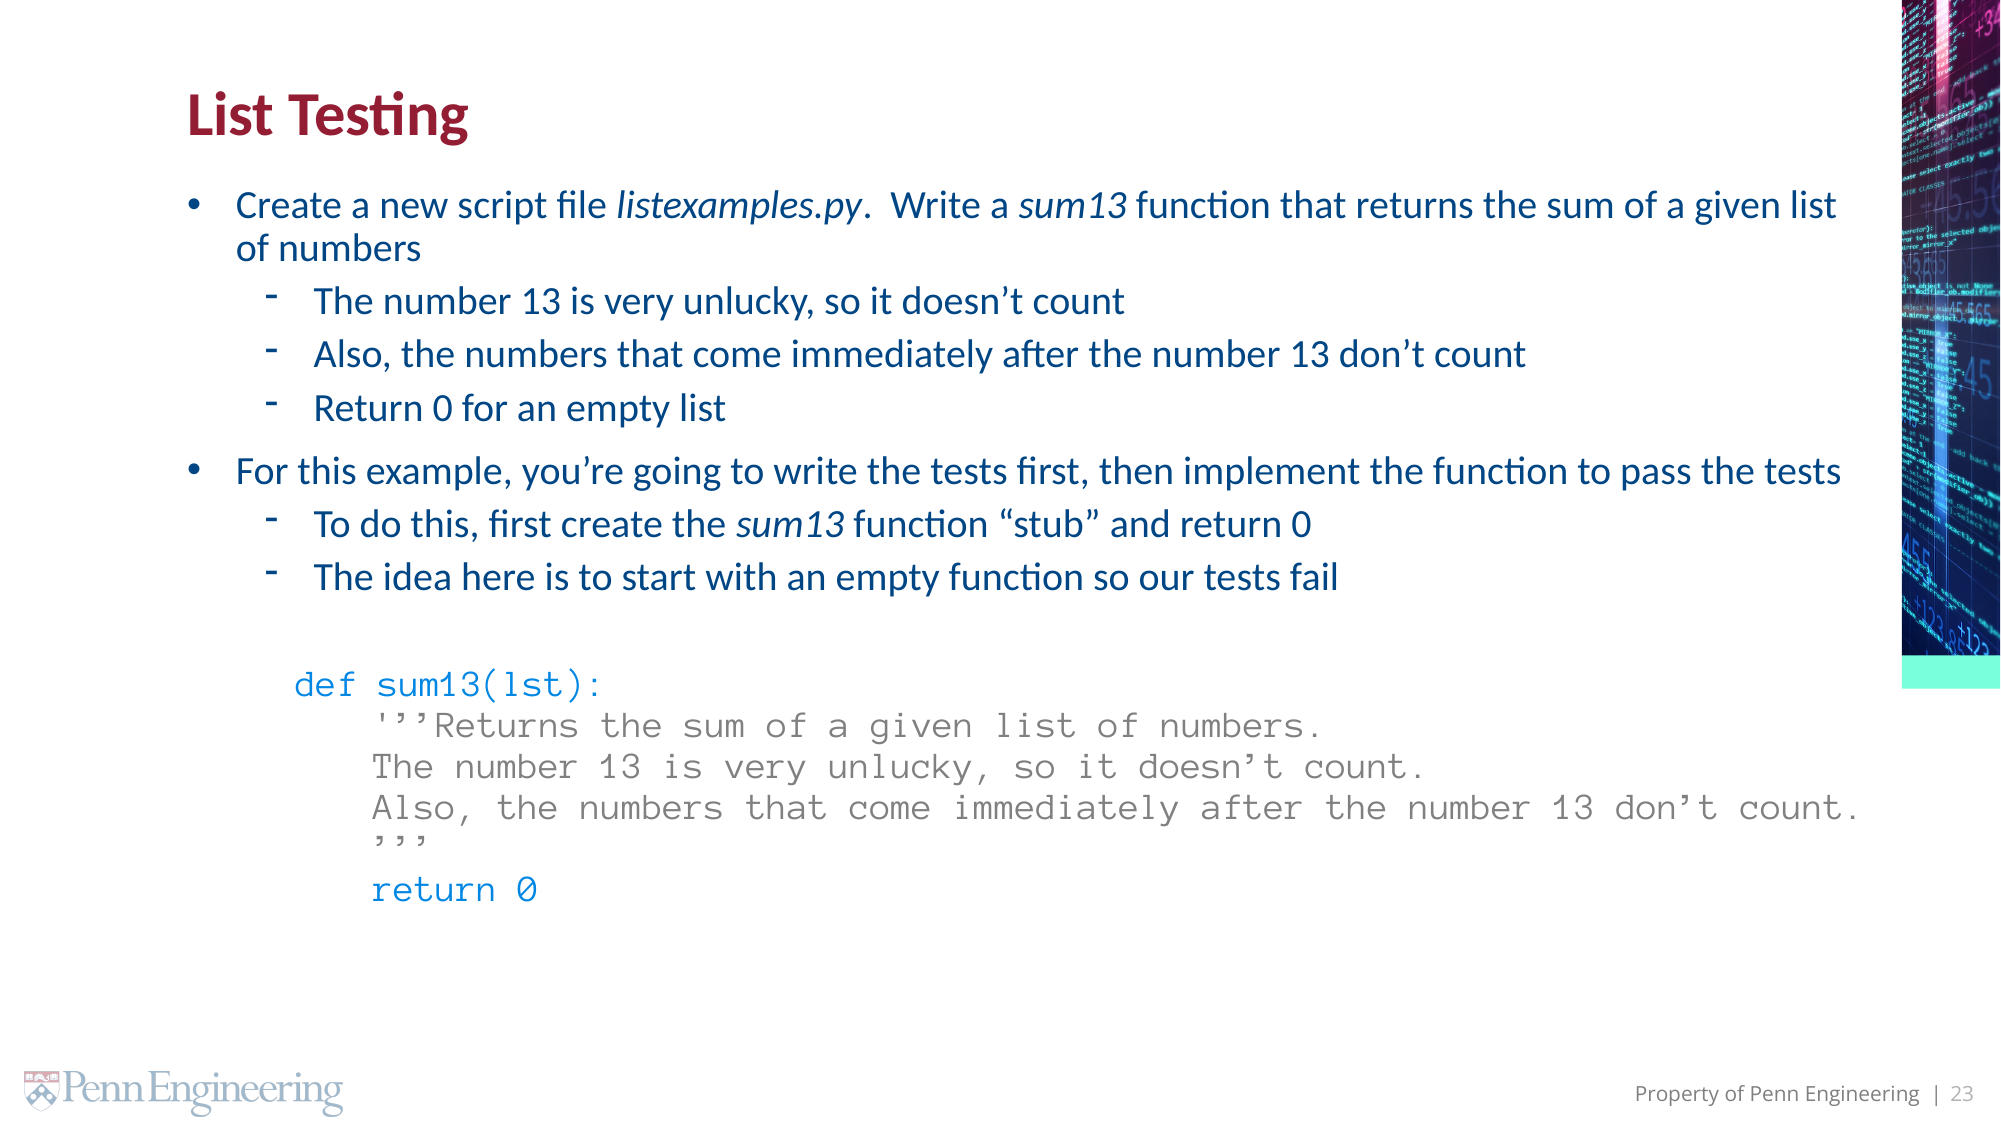

# List Testing
Create a new script file listexamples.py.  Write a sum13 function that returns the sum of a given list of numbers
The number 13 is very unlucky, so it doesn’t count
Also, the numbers that come immediately after the number 13 don’t count
Return 0 for an empty list
For this example, you’re going to write the tests first, then implement the function to pass the tests
To do this, first create the sum13 function “stub” and return 0
The idea here is to start with an empty function so our tests fail
     def sum13(lst):
         '’’Returns the sum of a given list of numbers.
         The number 13 is very unlucky, so it doesn’t count.
         Also, the numbers that come immediately after the number 13 don’t count.
         ’’’
         return 0
23